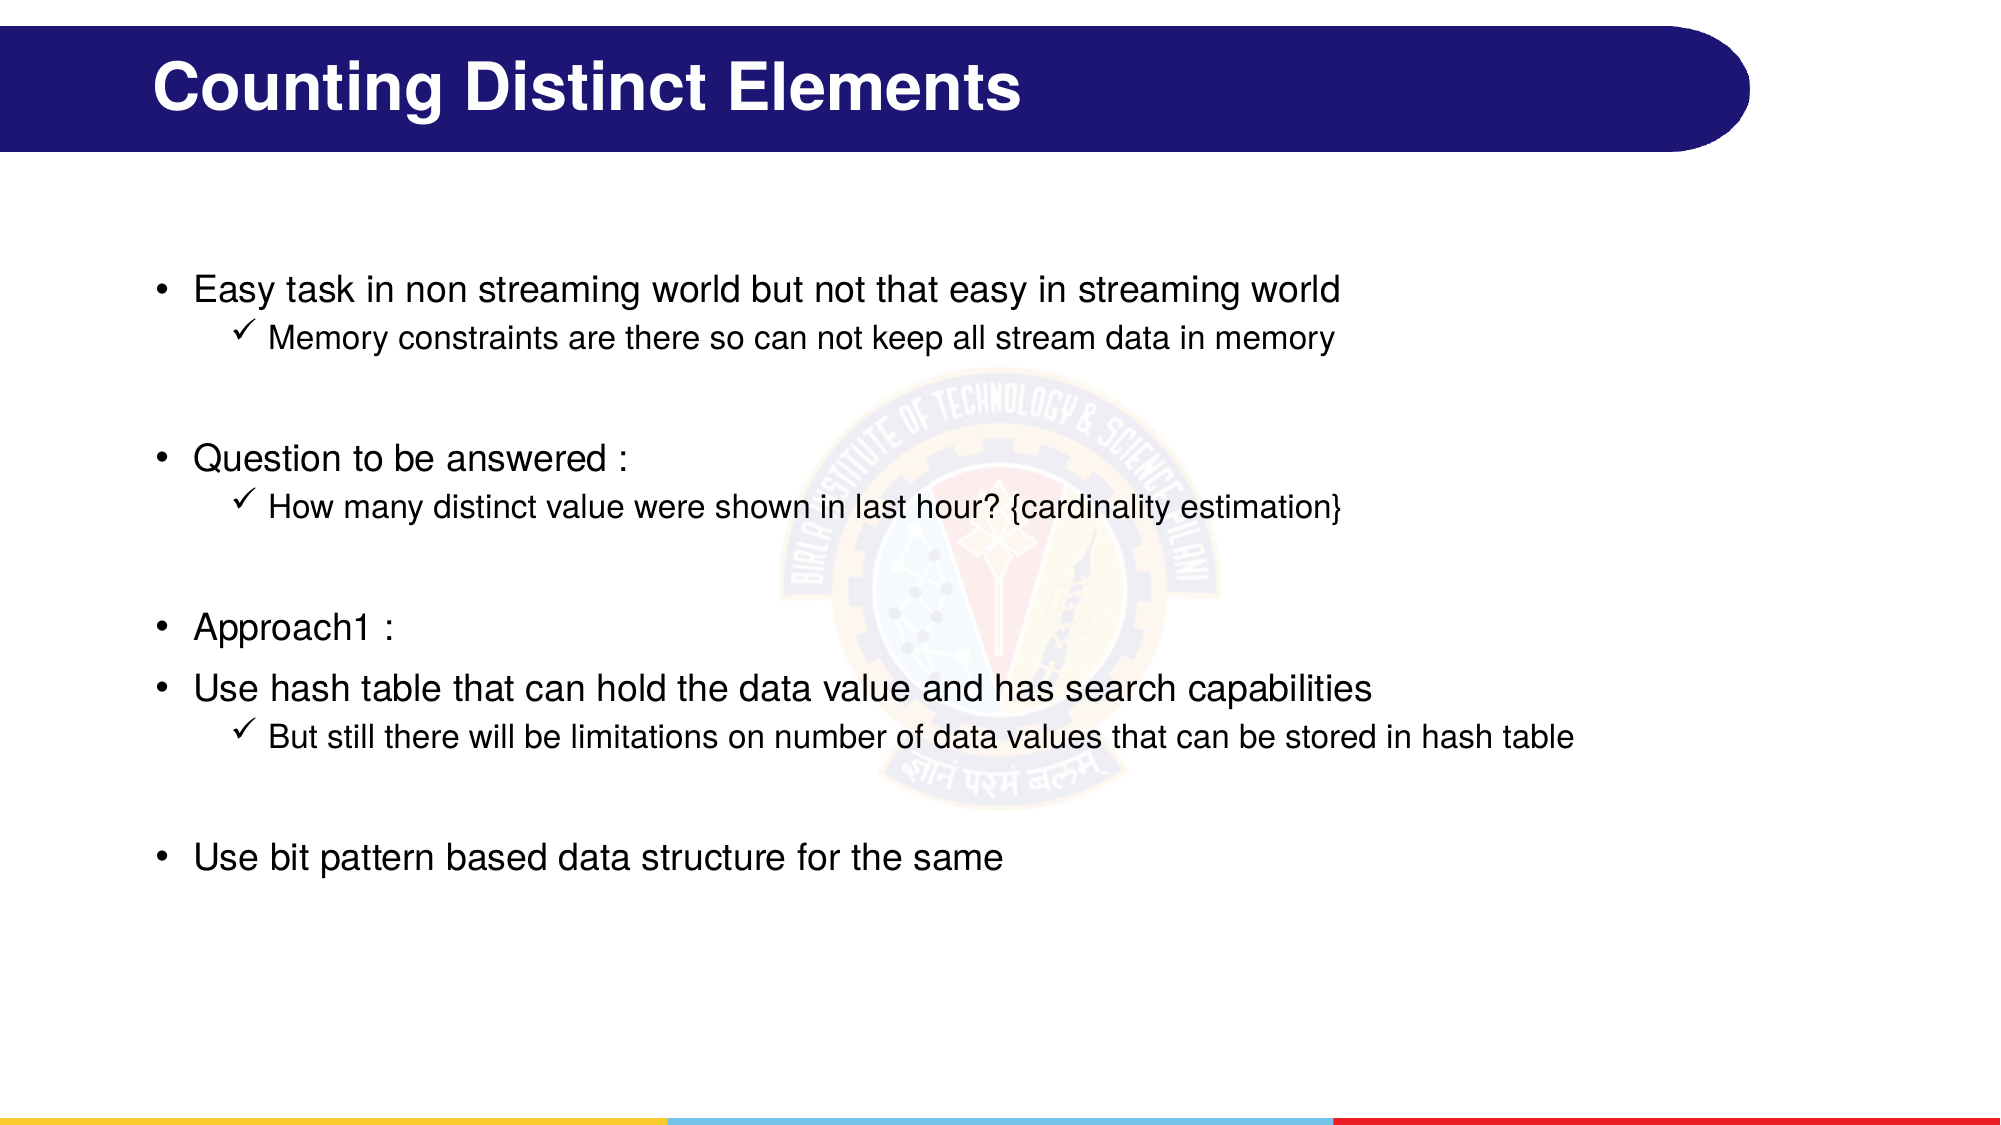

# Counting Distinct Elements

Easy task in non streaming world but not that easy in streaming world
Memory constraints are there so can not keep all stream data in memory

Question to be answered :
How many distinct value were shown in last hour? {cardinality estimation}

Approach1 :
Use hash table that can hold the data value and has search capabilities
But still there will be limitations on number of data values that can be stored in hash table

Use bit pattern based data structure for the same